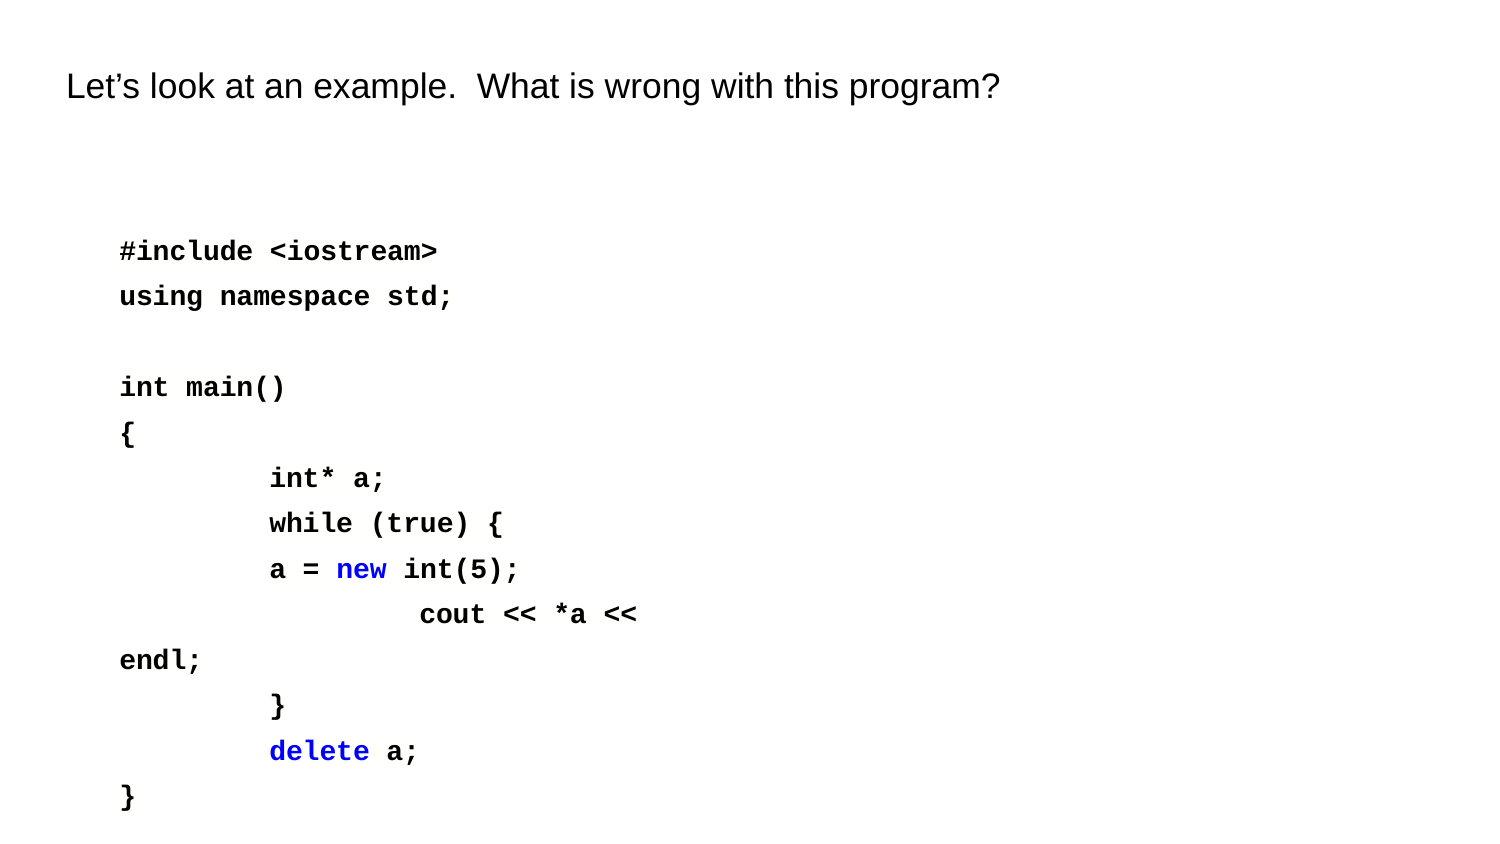

# Let’s look at an example.  What is wrong with this program?
#include <iostream>
using namespace std;

int main()
{
	int* a;
	while (true) {
a = new int(5);
		cout << *a << endl;
	}
	delete a;
}